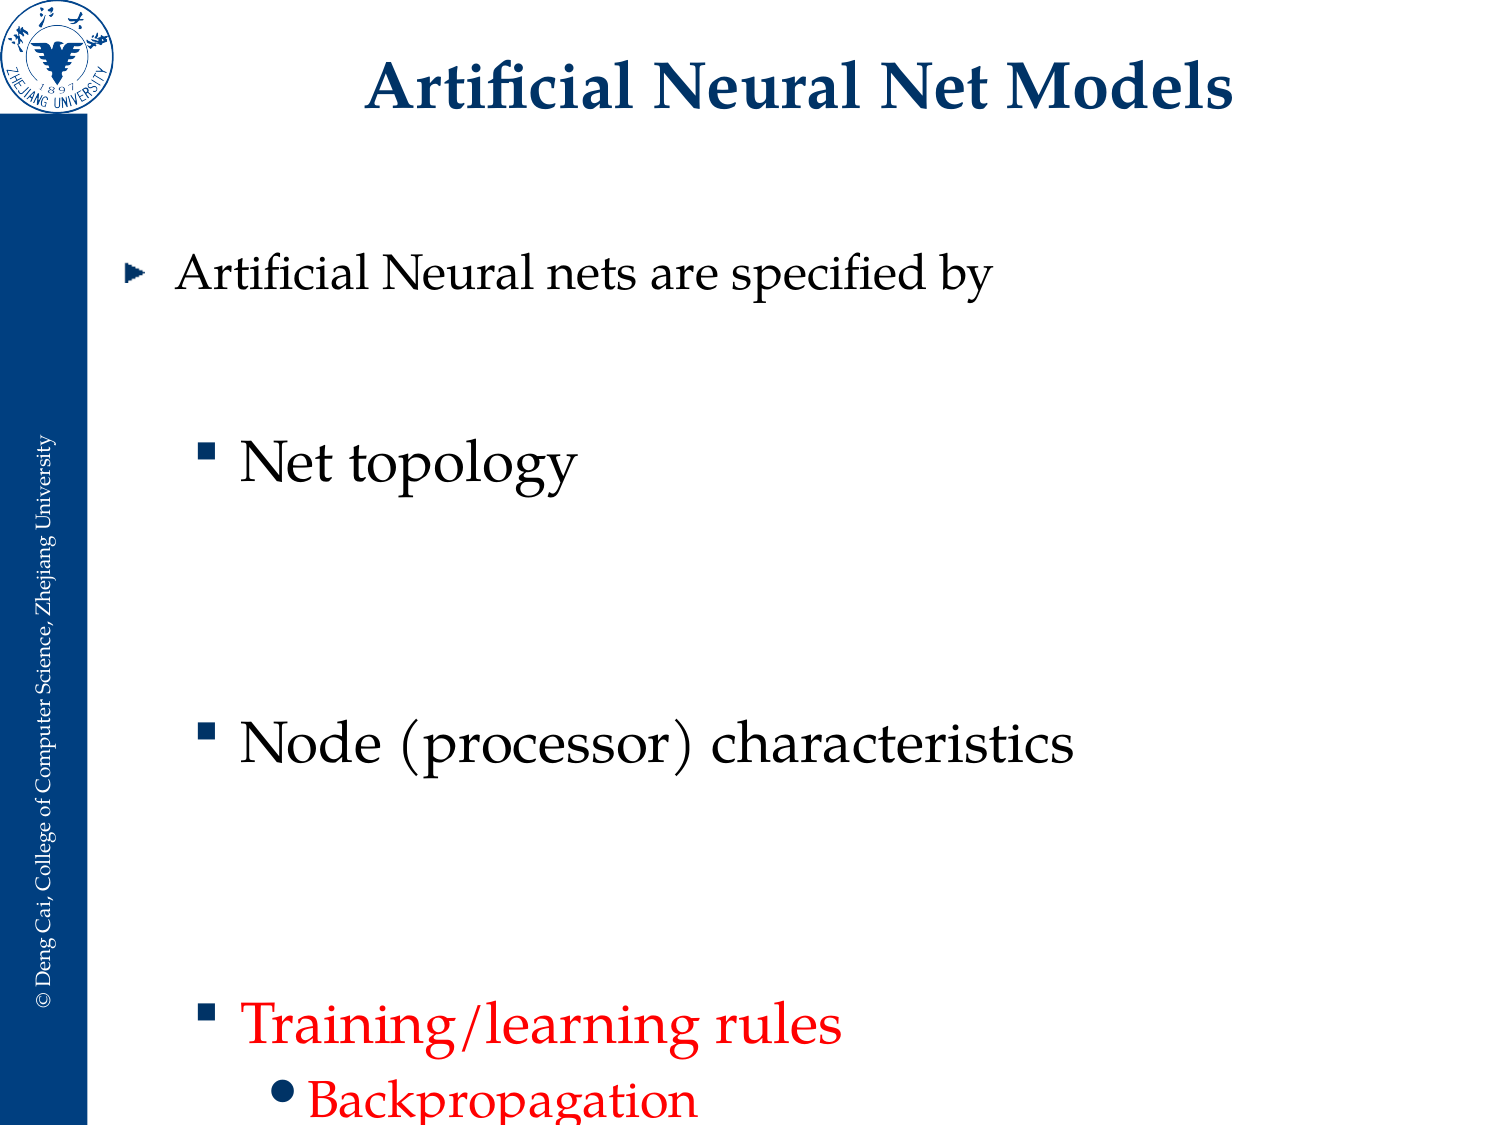

# Artificial Neural Net Models
Artificial Neural nets are specified by

Net topology

Node (processor) characteristics

Training/learning rules
Backpropagation